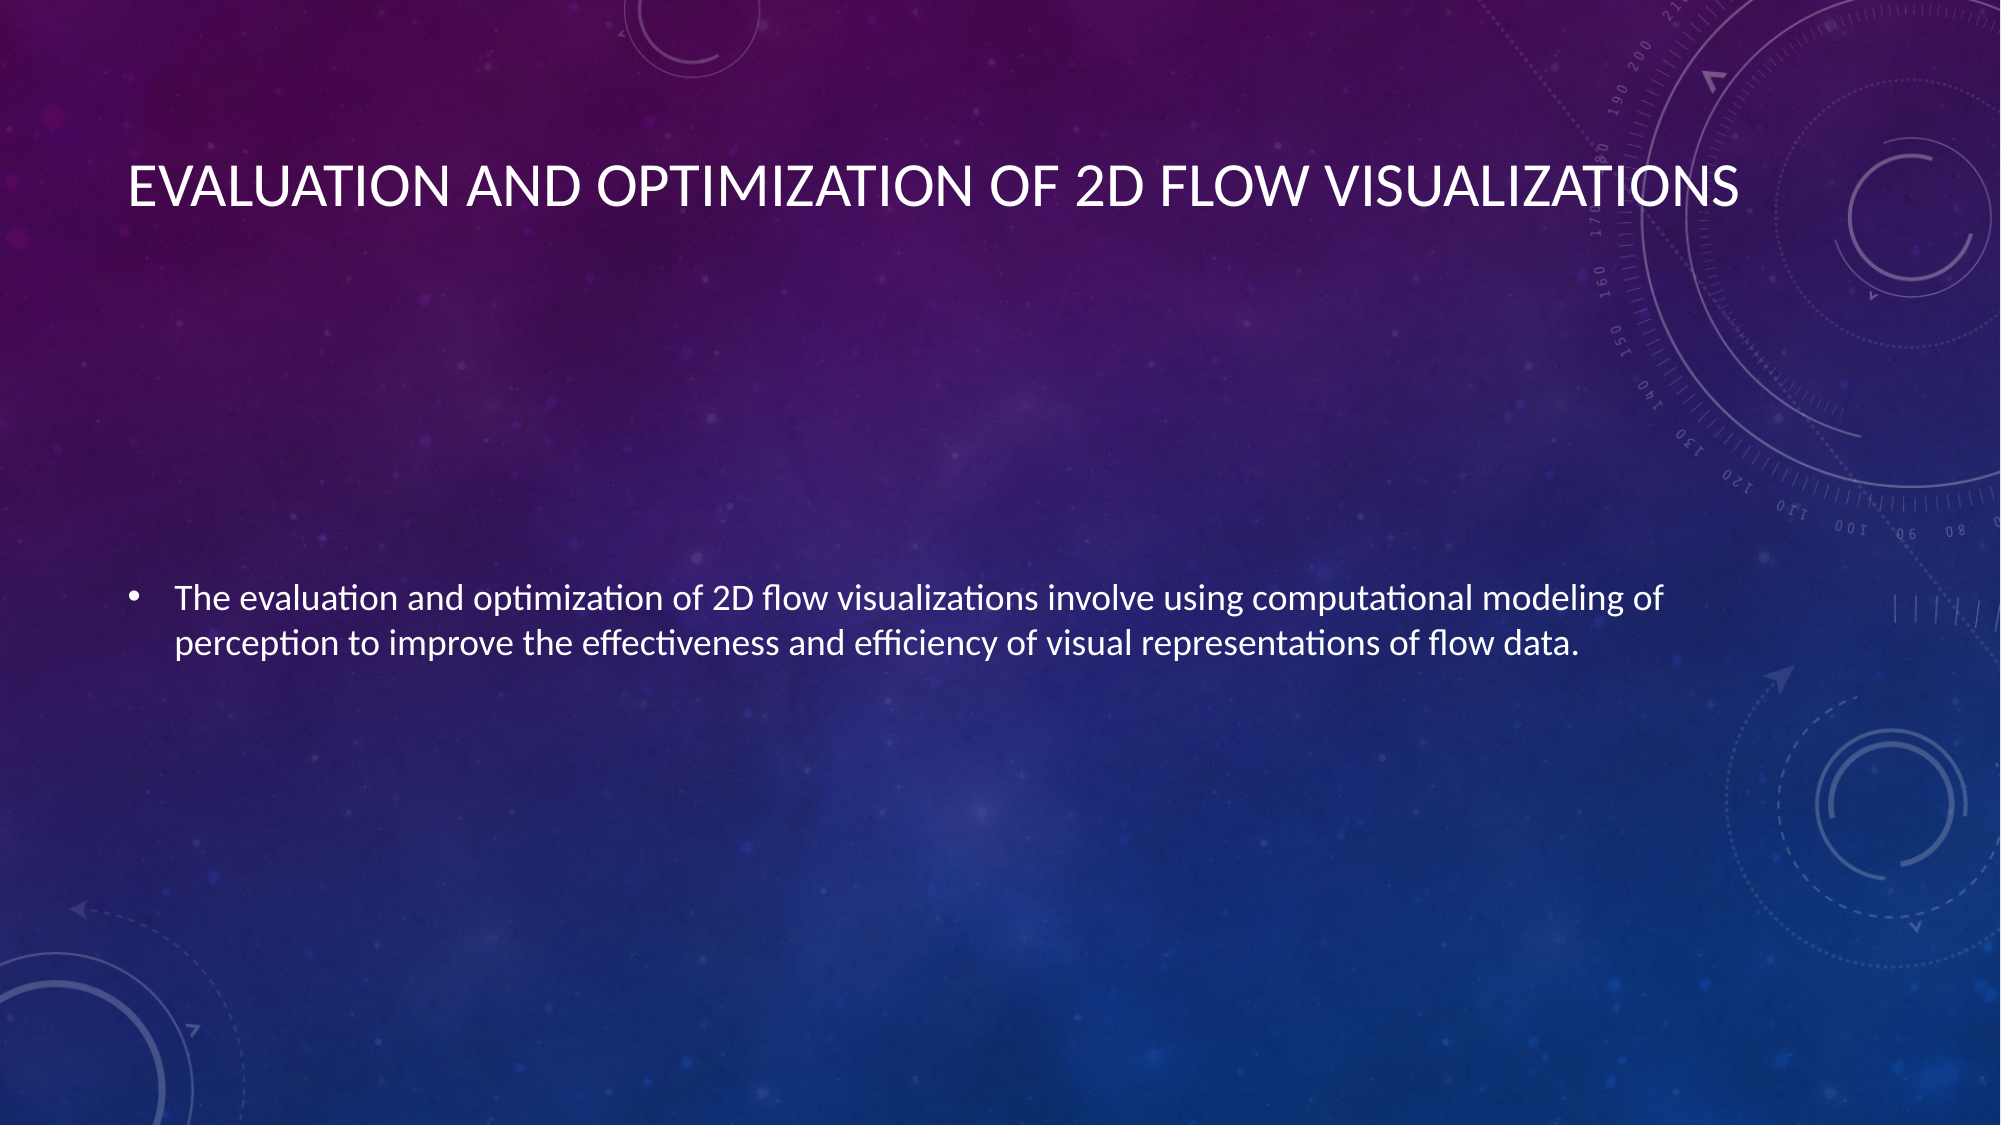

# Evaluation and Optimization of 2D Flow Visualizations
The evaluation and optimization of 2D flow visualizations involve using computational modeling of perception to improve the effectiveness and efficiency of visual representations of flow data.